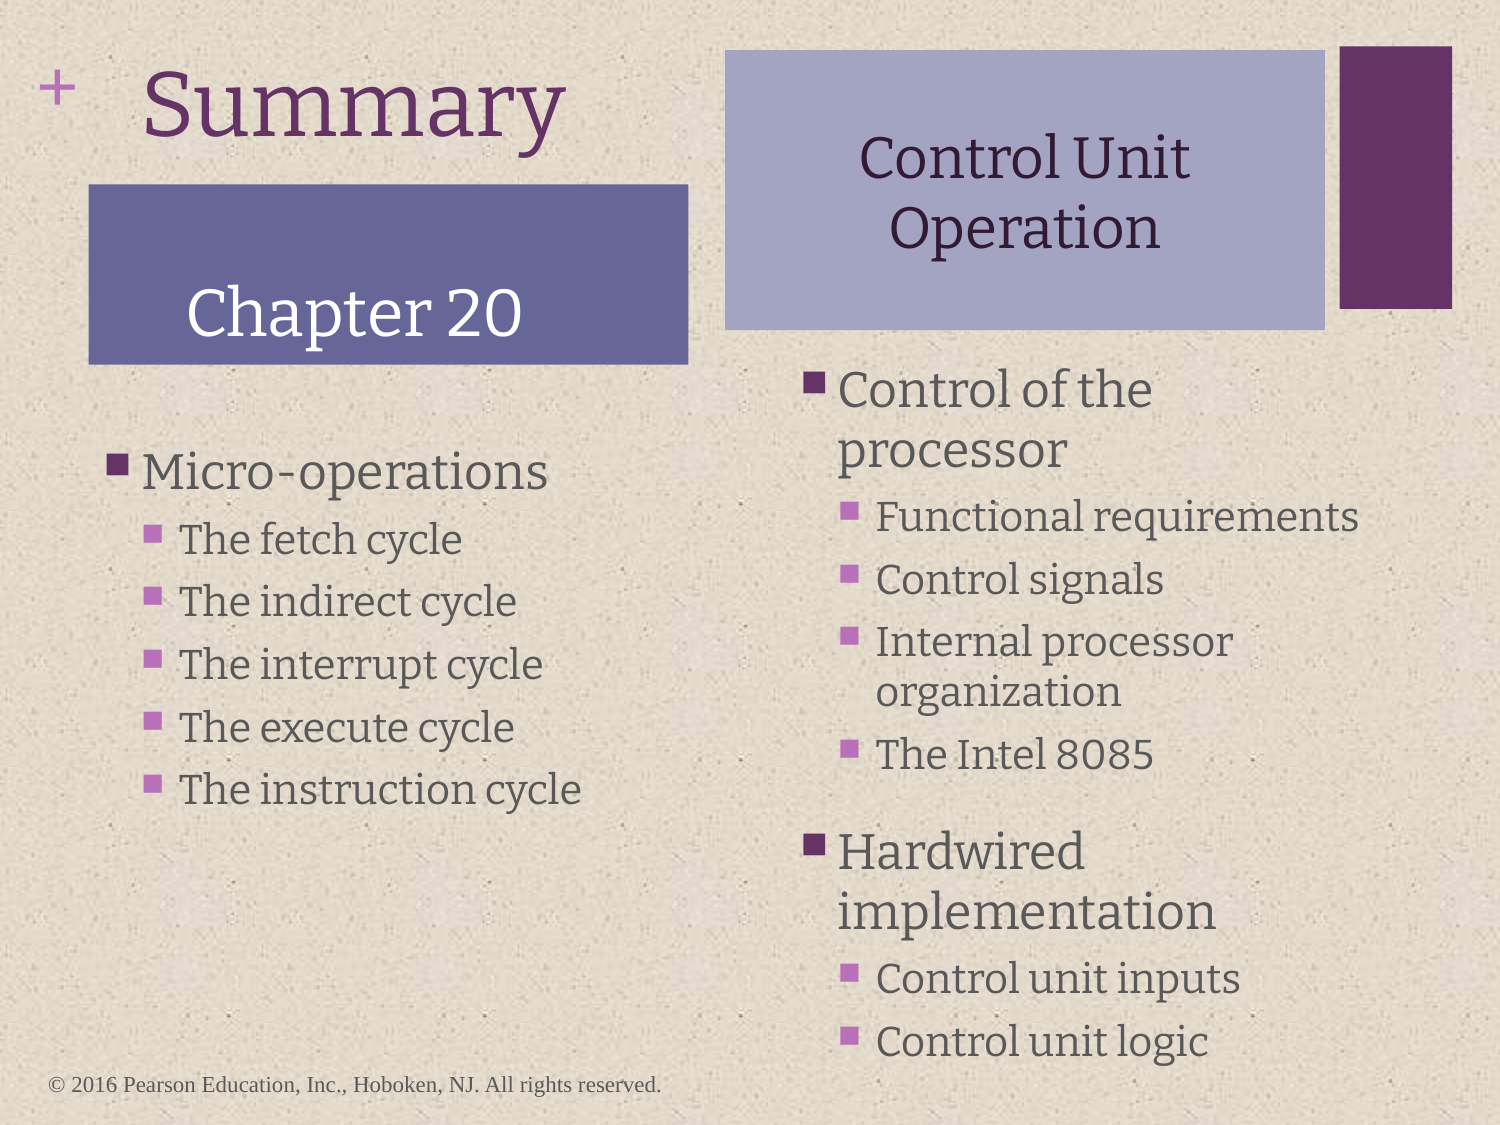

# Summary
Control Unit Operation

Chapter 20

Control of the processor
Functional requirements
Control signals
Internal processor organization
The Intel 8085
Hardwired implementation
Control unit inputs
Control unit logic
Micro-operations
The fetch cycle
The indirect cycle
The interrupt cycle
The execute cycle
The instruction cycle
© 2016 Pearson Education, Inc., Hoboken, NJ. All rights reserved.